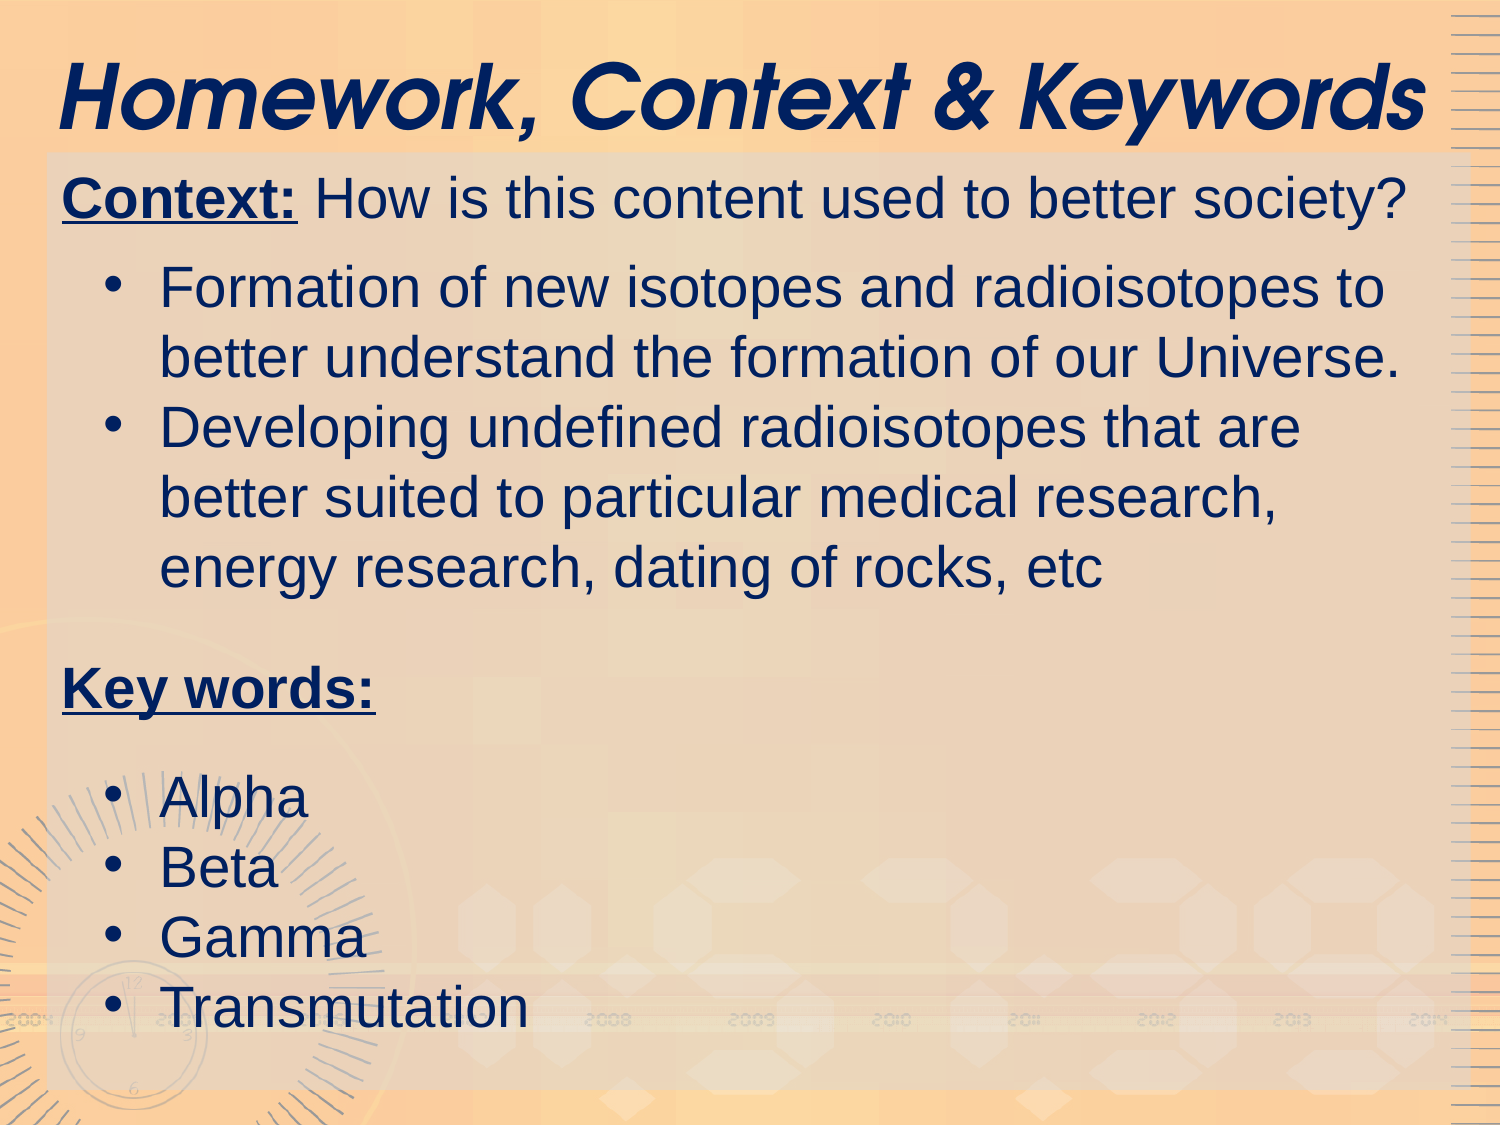

# Homework, Context & Keywords
Context: How is this content used to better society?

Key words:
Formation of new isotopes and radioisotopes to better understand the formation of our Universe.
Developing undefined radioisotopes that are better suited to particular medical research, energy research, dating of rocks, etc
Alpha
Beta
Gamma
Transmutation